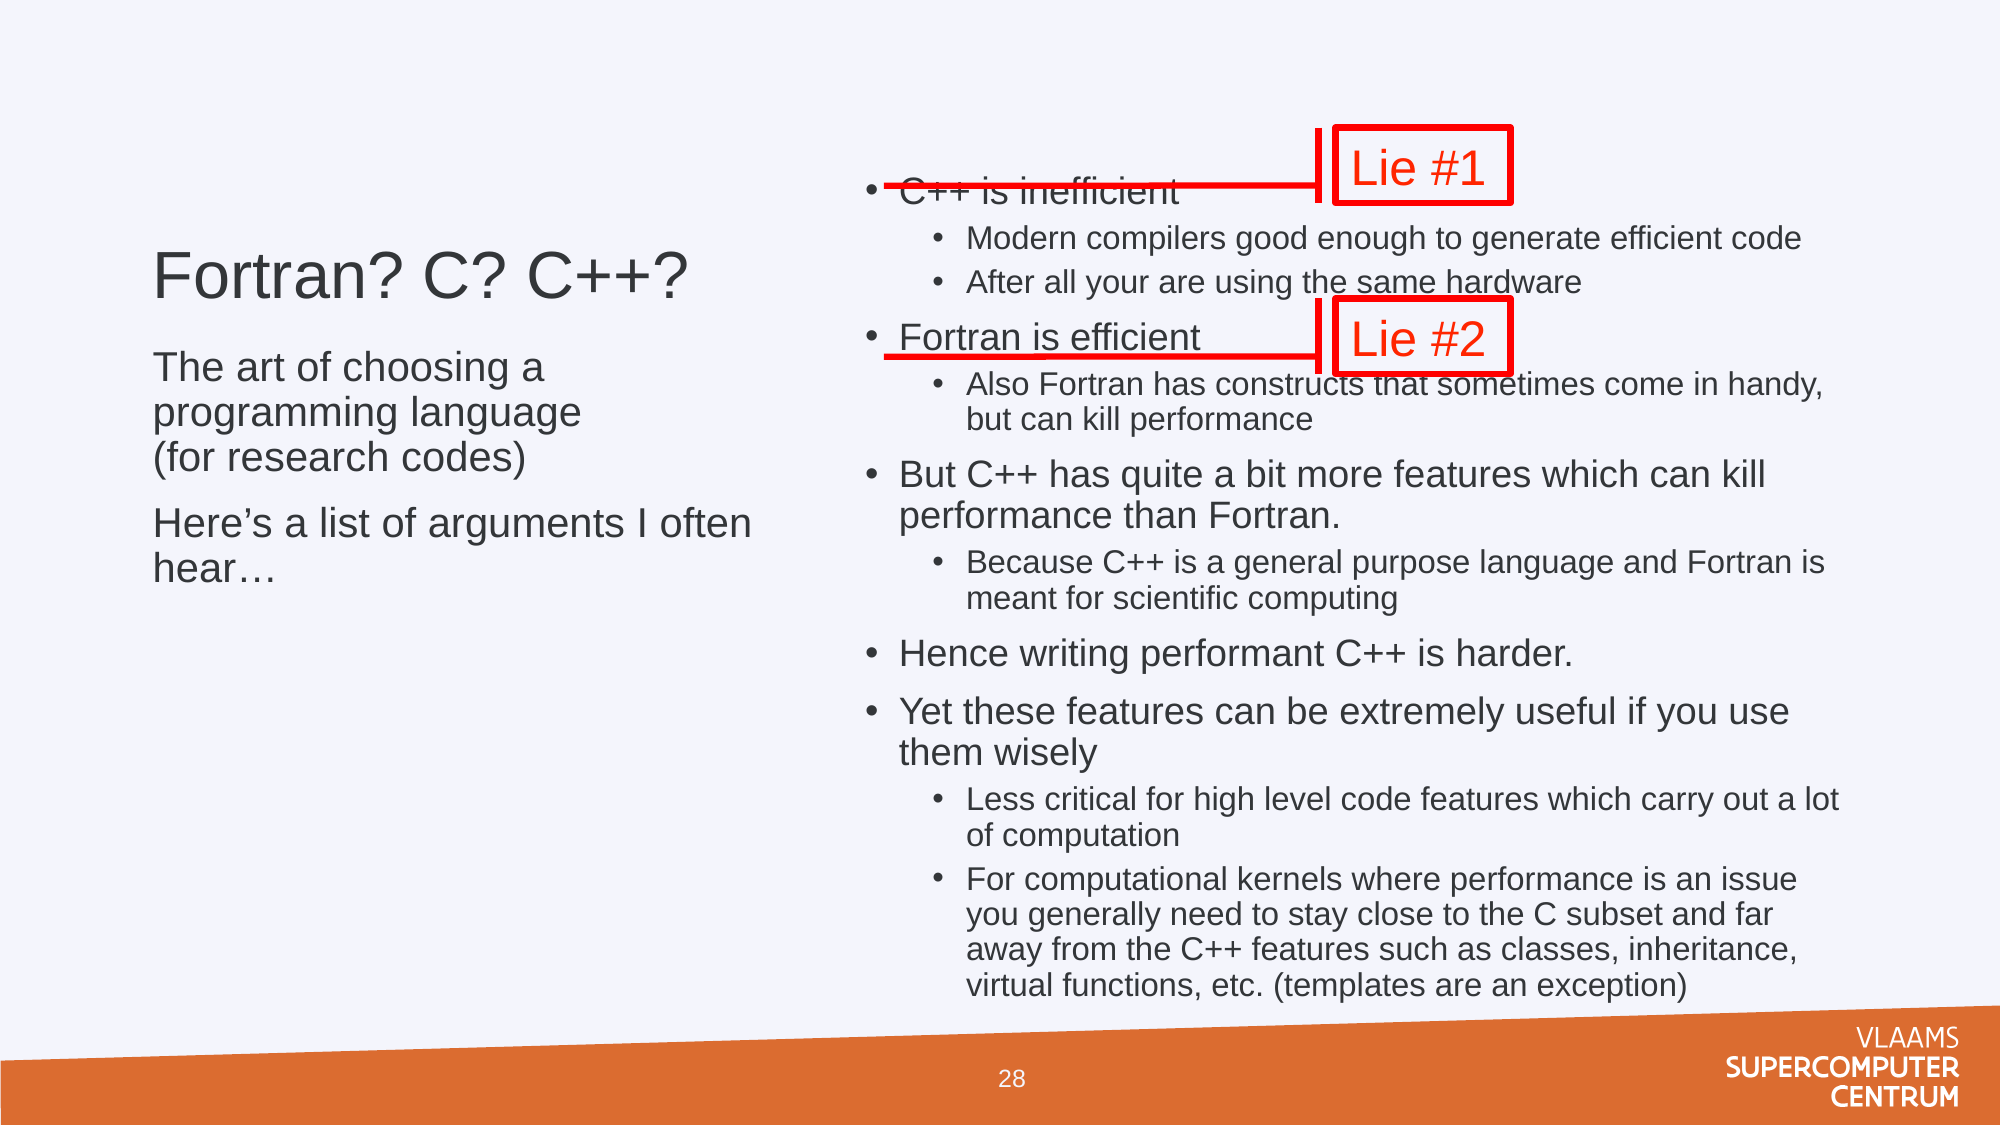

# Fortran? C? C++?
Lie #1
C++ is inefficient
Modern compilers good enough to generate efficient code
After all your are using the same hardware
Fortran is efficient
Also Fortran has constructs that sometimes come in handy, but can kill performance
But C++ has quite a bit more features which can kill performance than Fortran.
Because C++ is a general purpose language and Fortran is meant for scientific computing
Hence writing performant C++ is harder.
Yet these features can be extremely useful if you use them wisely
Less critical for high level code features which carry out a lot of computation
For computational kernels where performance is an issue you generally need to stay close to the C subset and far away from the C++ features such as classes, inheritance, virtual functions, etc. (templates are an exception)
Lie #2
The art of choosing a programming language
(for research codes)
Here’s a list of arguments I often hear…
28